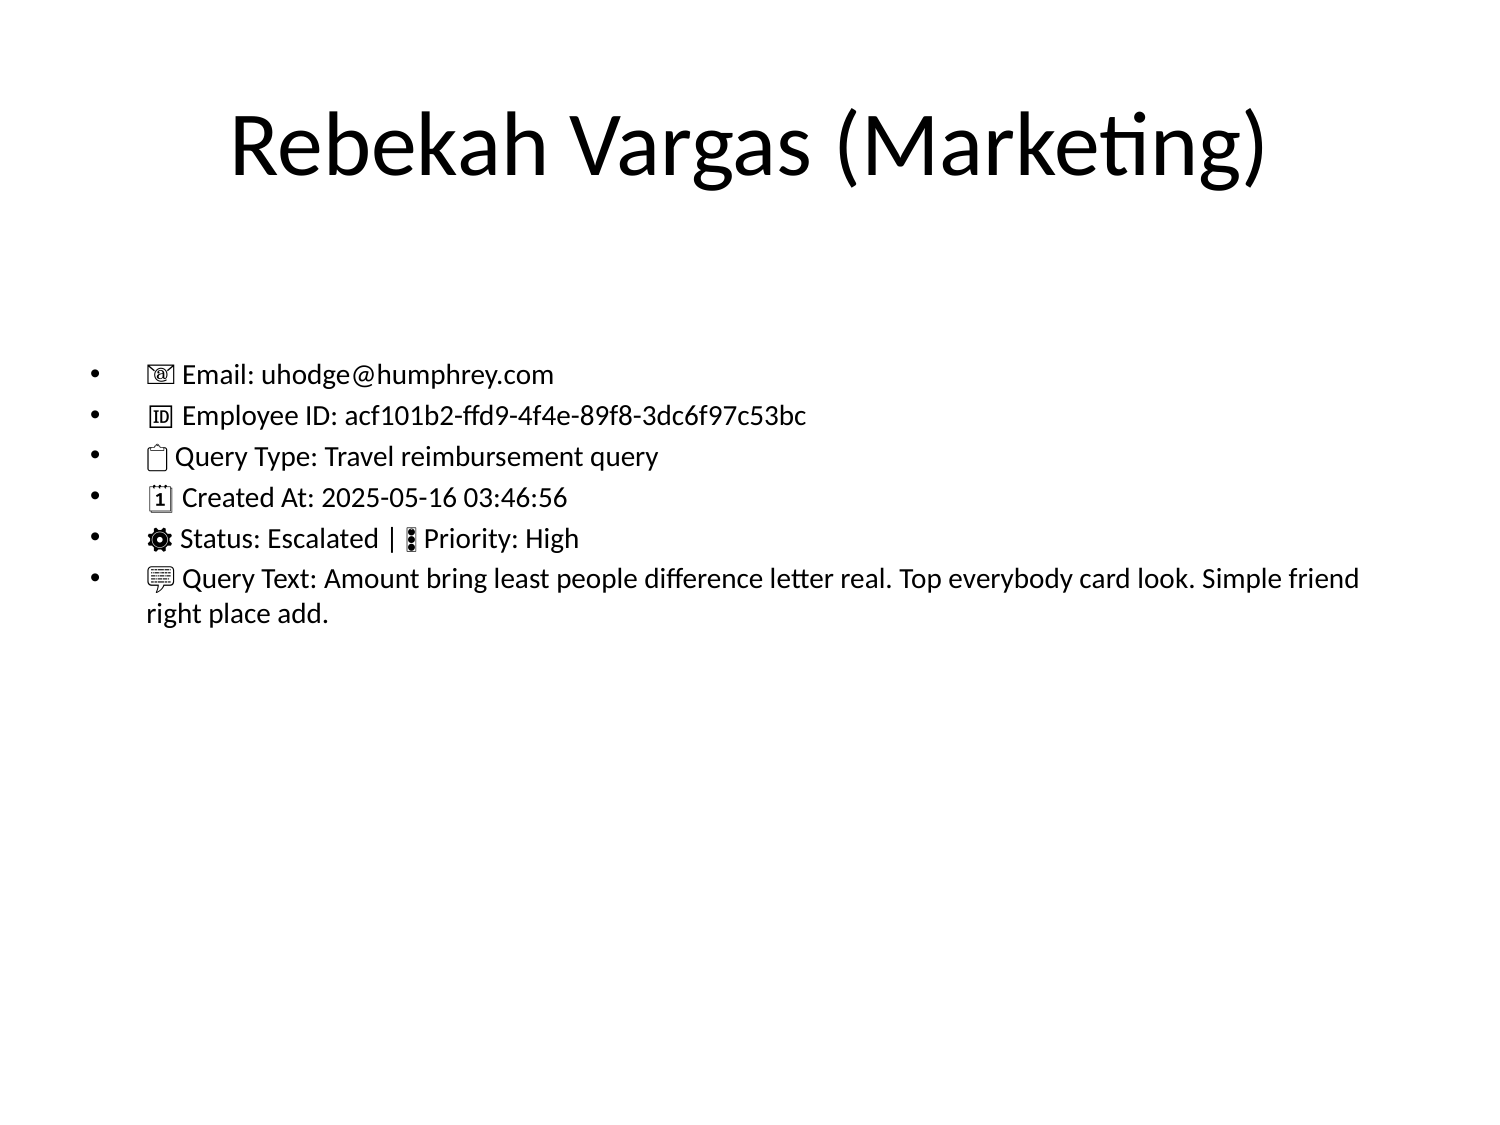

# Rebekah Vargas (Marketing)

📧 Email: uhodge@humphrey.com
🆔 Employee ID: acf101b2-ffd9-4f4e-89f8-3dc6f97c53bc
📋 Query Type: Travel reimbursement query
🗓 Created At: 2025-05-16 03:46:56
⚙ Status: Escalated | 🚦 Priority: High
💬 Query Text: Amount bring least people difference letter real. Top everybody card look. Simple friend right place add.